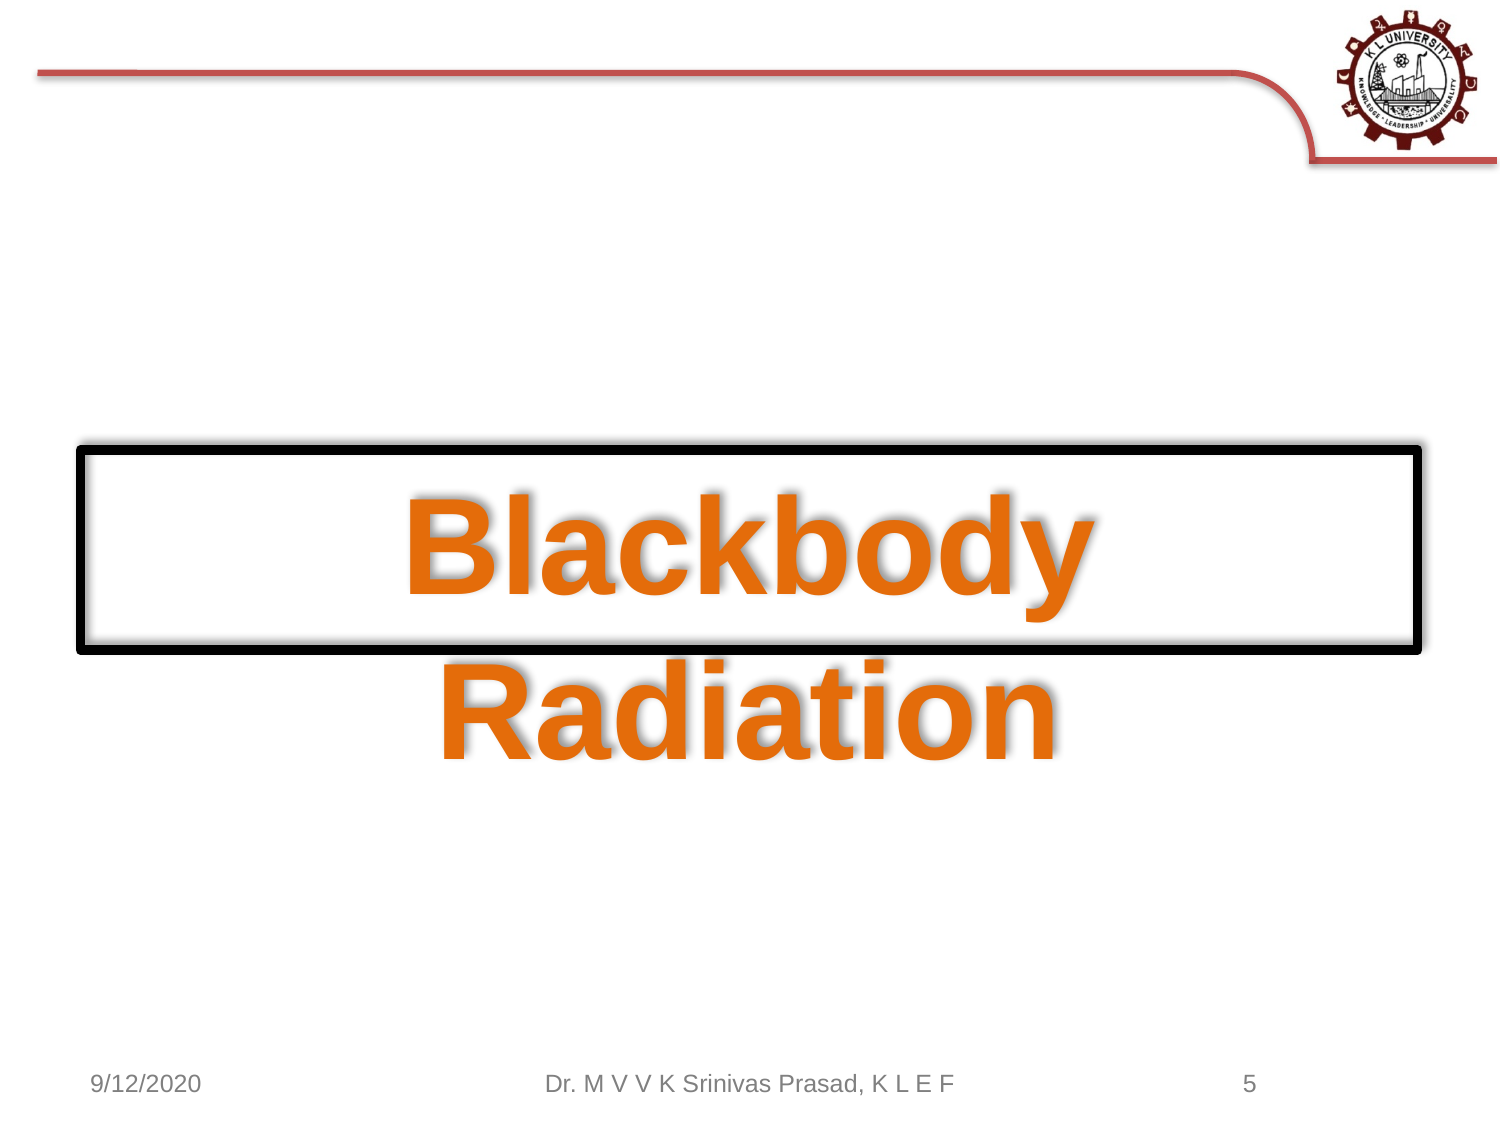

Blackbody Radiation
9/12/2020
Dr. M V V K Srinivas Prasad, K L E F
5